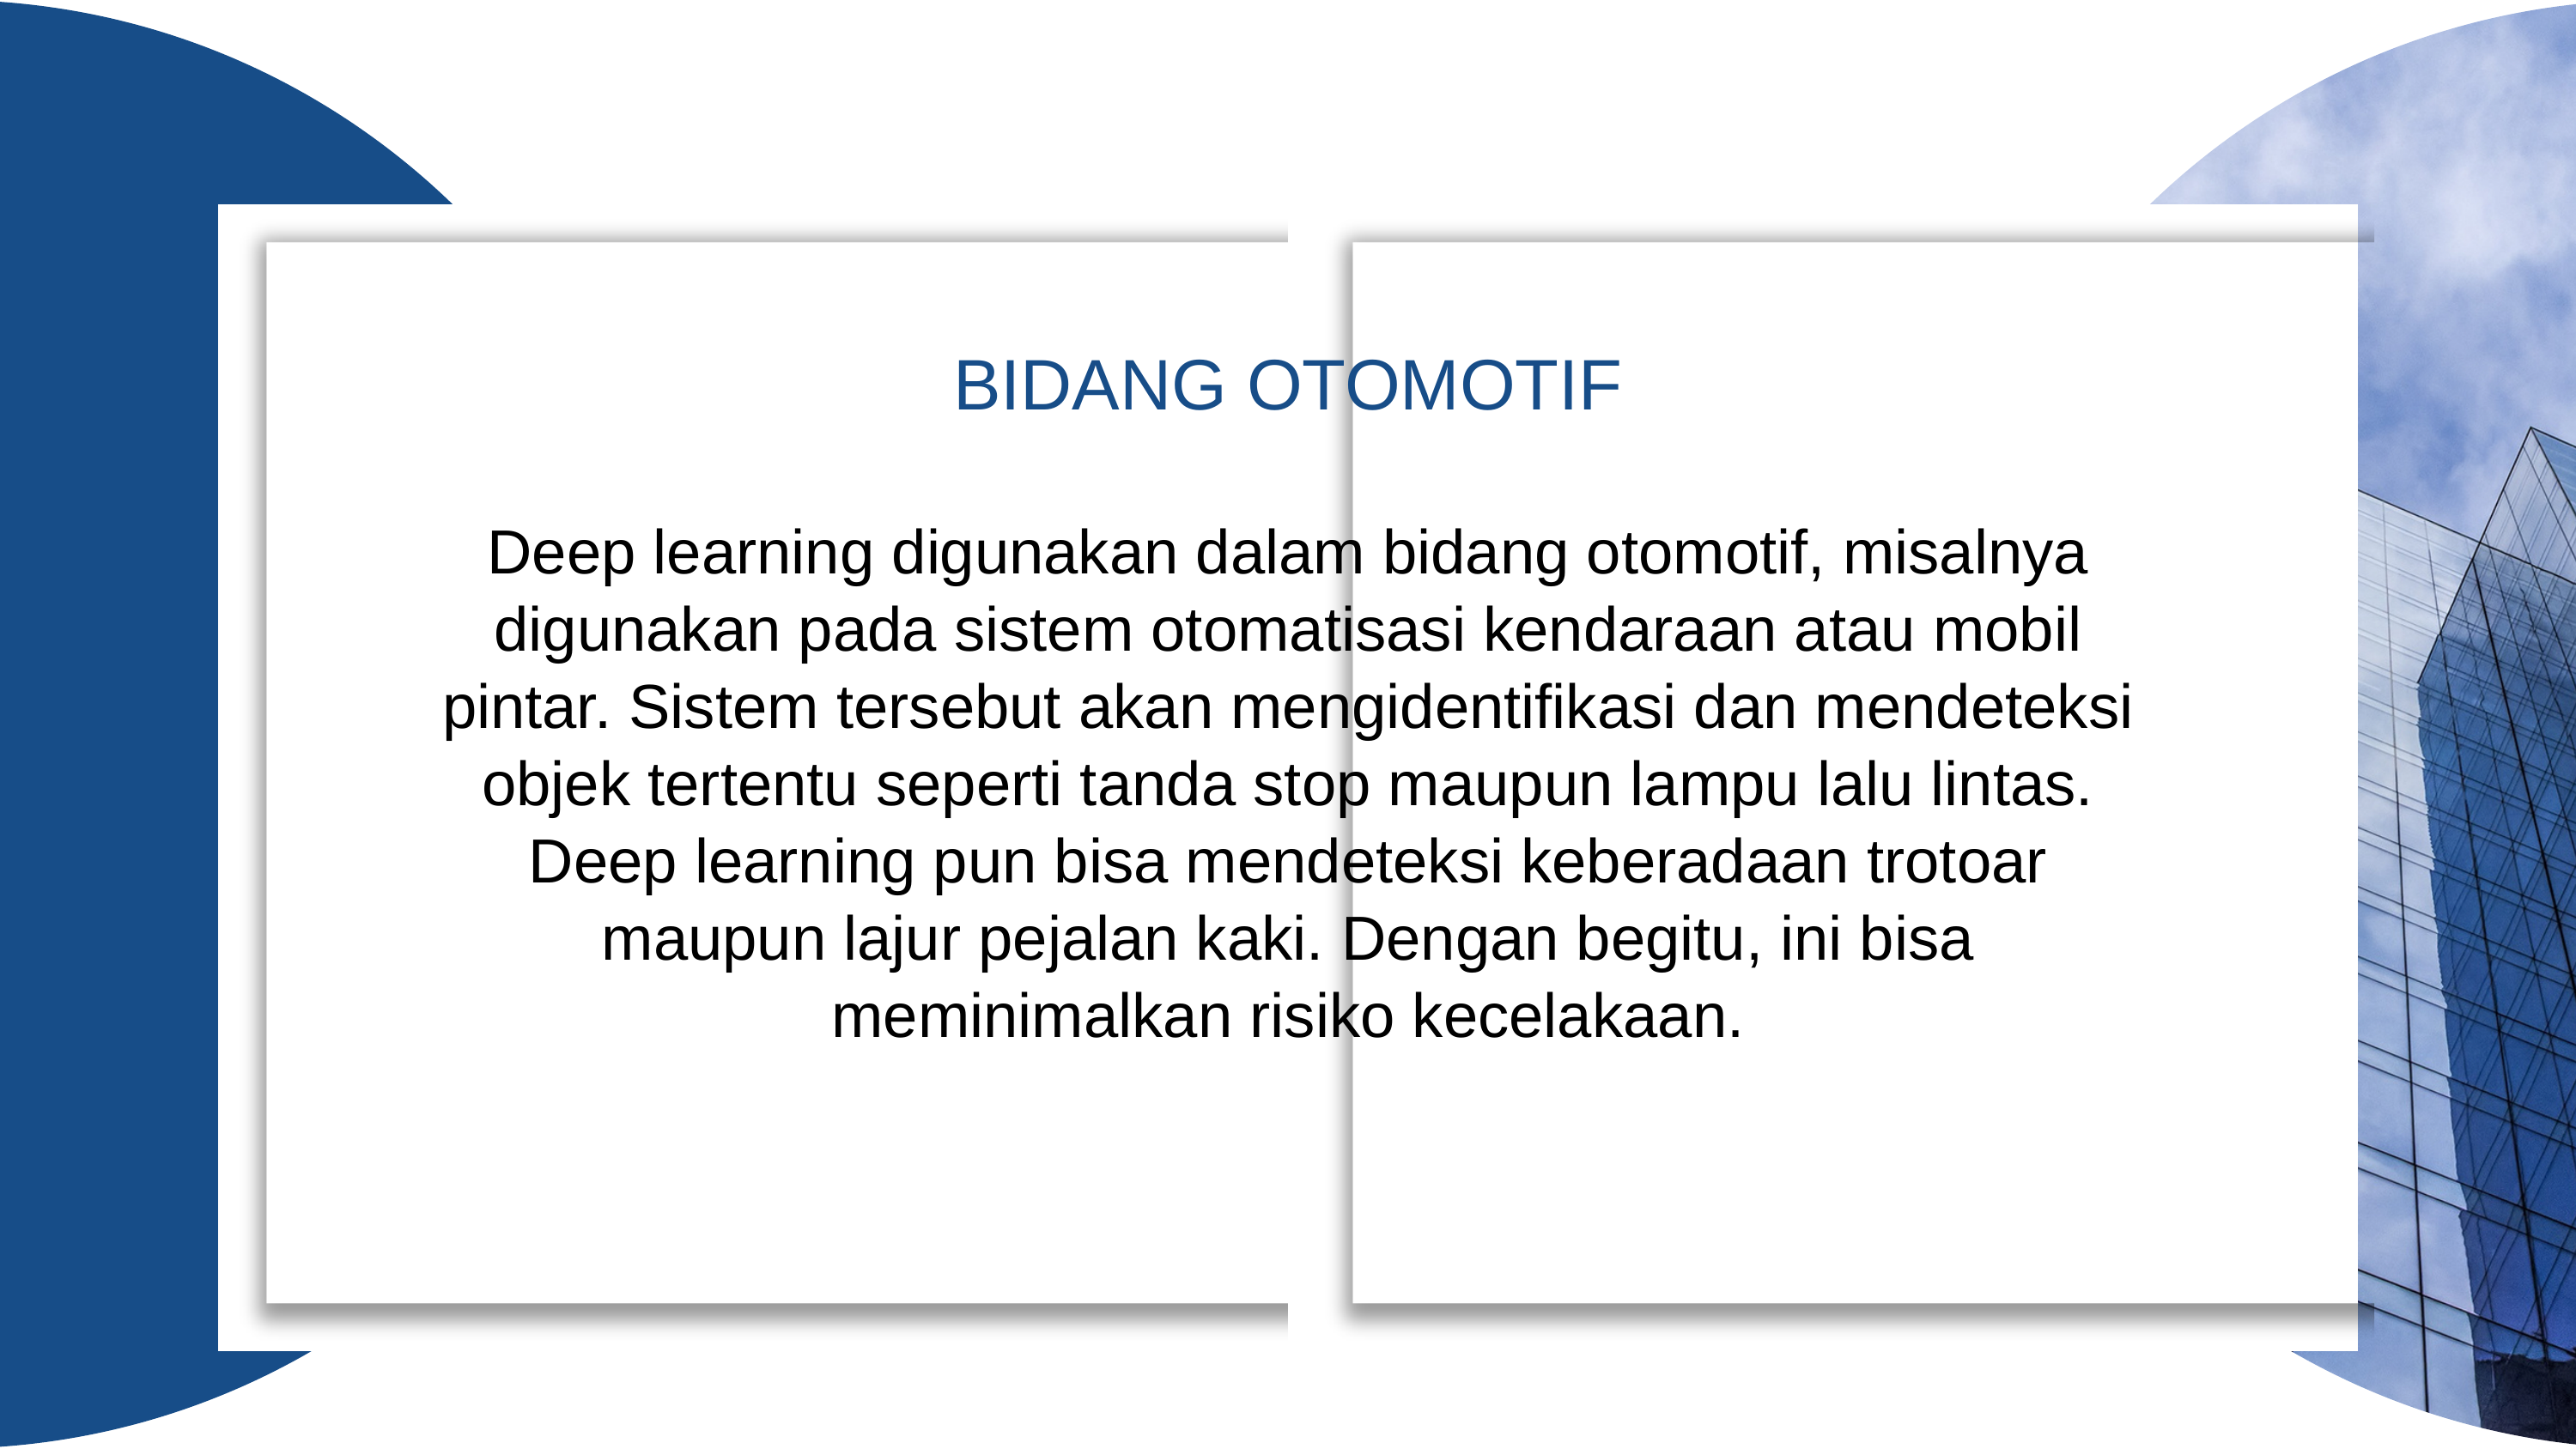

BIDANG OTOMOTIF
Deep learning digunakan dalam bidang otomotif, misalnya digunakan pada sistem otomatisasi kendaraan atau mobil pintar. Sistem tersebut akan mengidentifikasi dan mendeteksi objek tertentu seperti tanda stop maupun lampu lalu lintas. Deep learning pun bisa mendeteksi keberadaan trotoar maupun lajur pejalan kaki. Dengan begitu, ini bisa meminimalkan risiko kecelakaan.